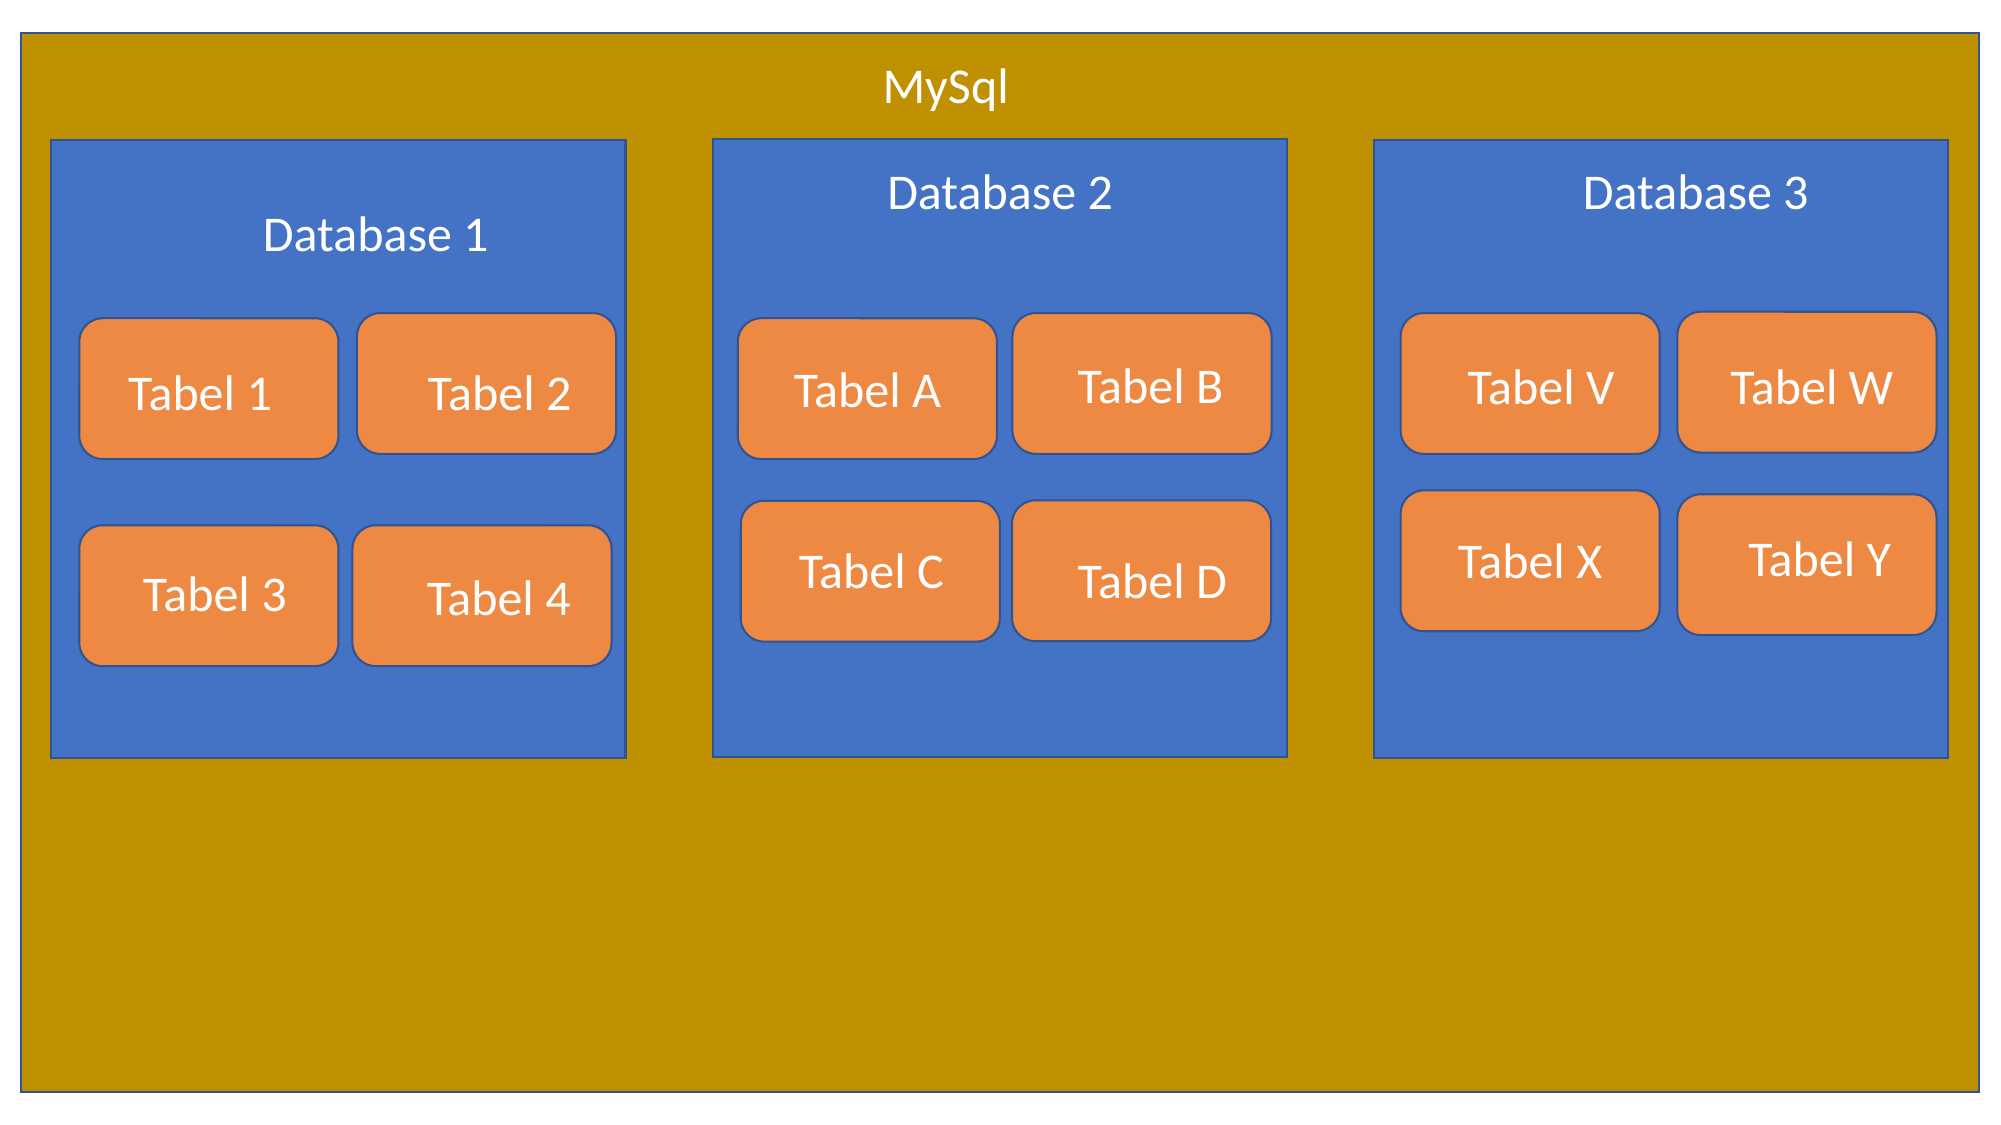

My SQL
MySql

Database 2
Database 3
Database 1

Tabel B
Tabel V
Tabel W
Tabel A
Tabel 1
Tabel 2

Tabel Y
Tabel X

Tabel C
Tabel D
Tabel 3
Tabel 4